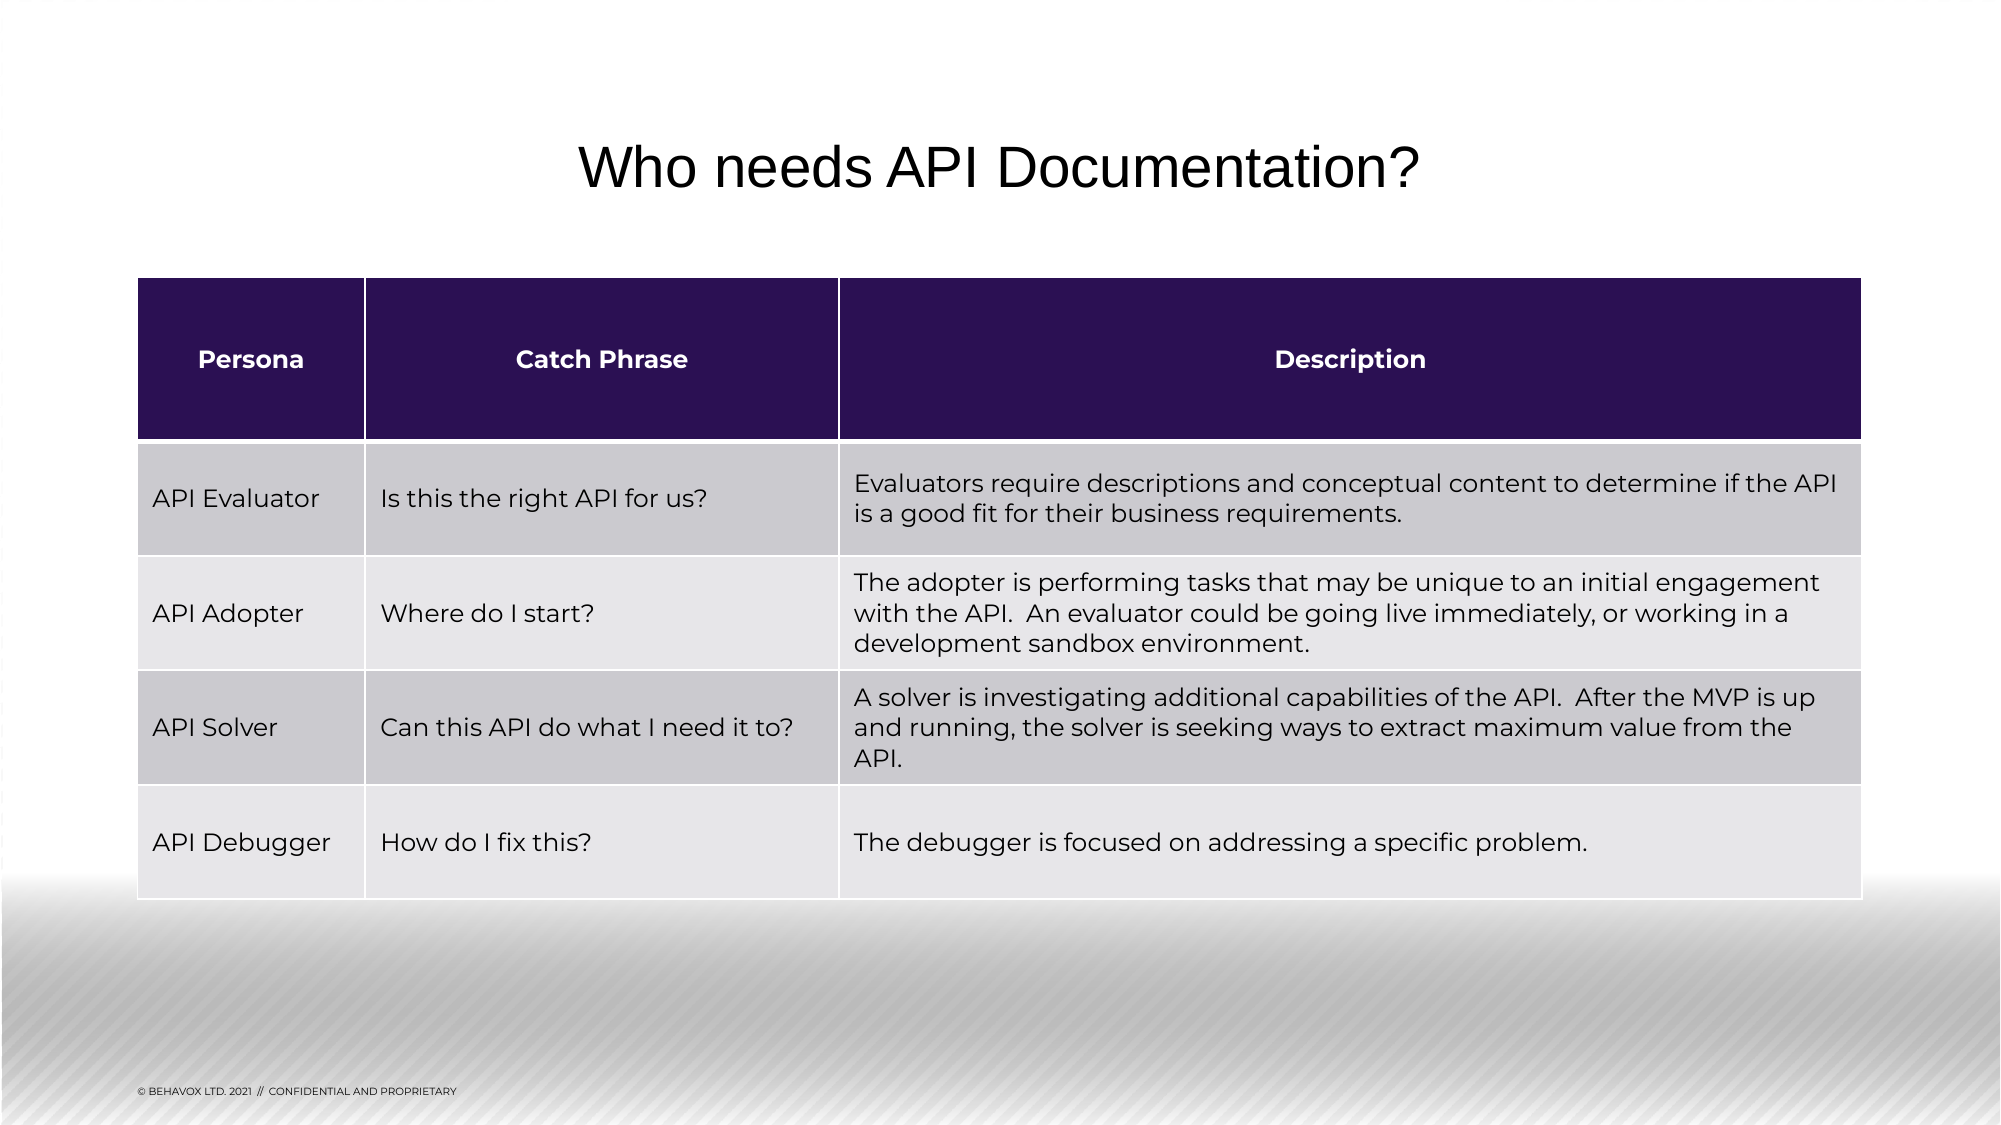

# Who needs API Documentation?
| Persona | Catch Phrase | Description |
| --- | --- | --- |
| API Evaluator | Is this the right API for us? | Evaluators require descriptions and conceptual content to determine if the API is a good fit for their business requirements. |
| API Adopter | Where do I start? | The adopter is performing tasks that may be unique to an initial engagement with the API. An evaluator could be going live immediately, or working in a development sandbox environment. |
| API Solver | Can this API do what I need it to? | A solver is investigating additional capabilities of the API. After the MVP is up and running, the solver is seeking ways to extract maximum value from the API. |
| API Debugger | How do I fix this? | The debugger is focused on addressing a specific problem. |